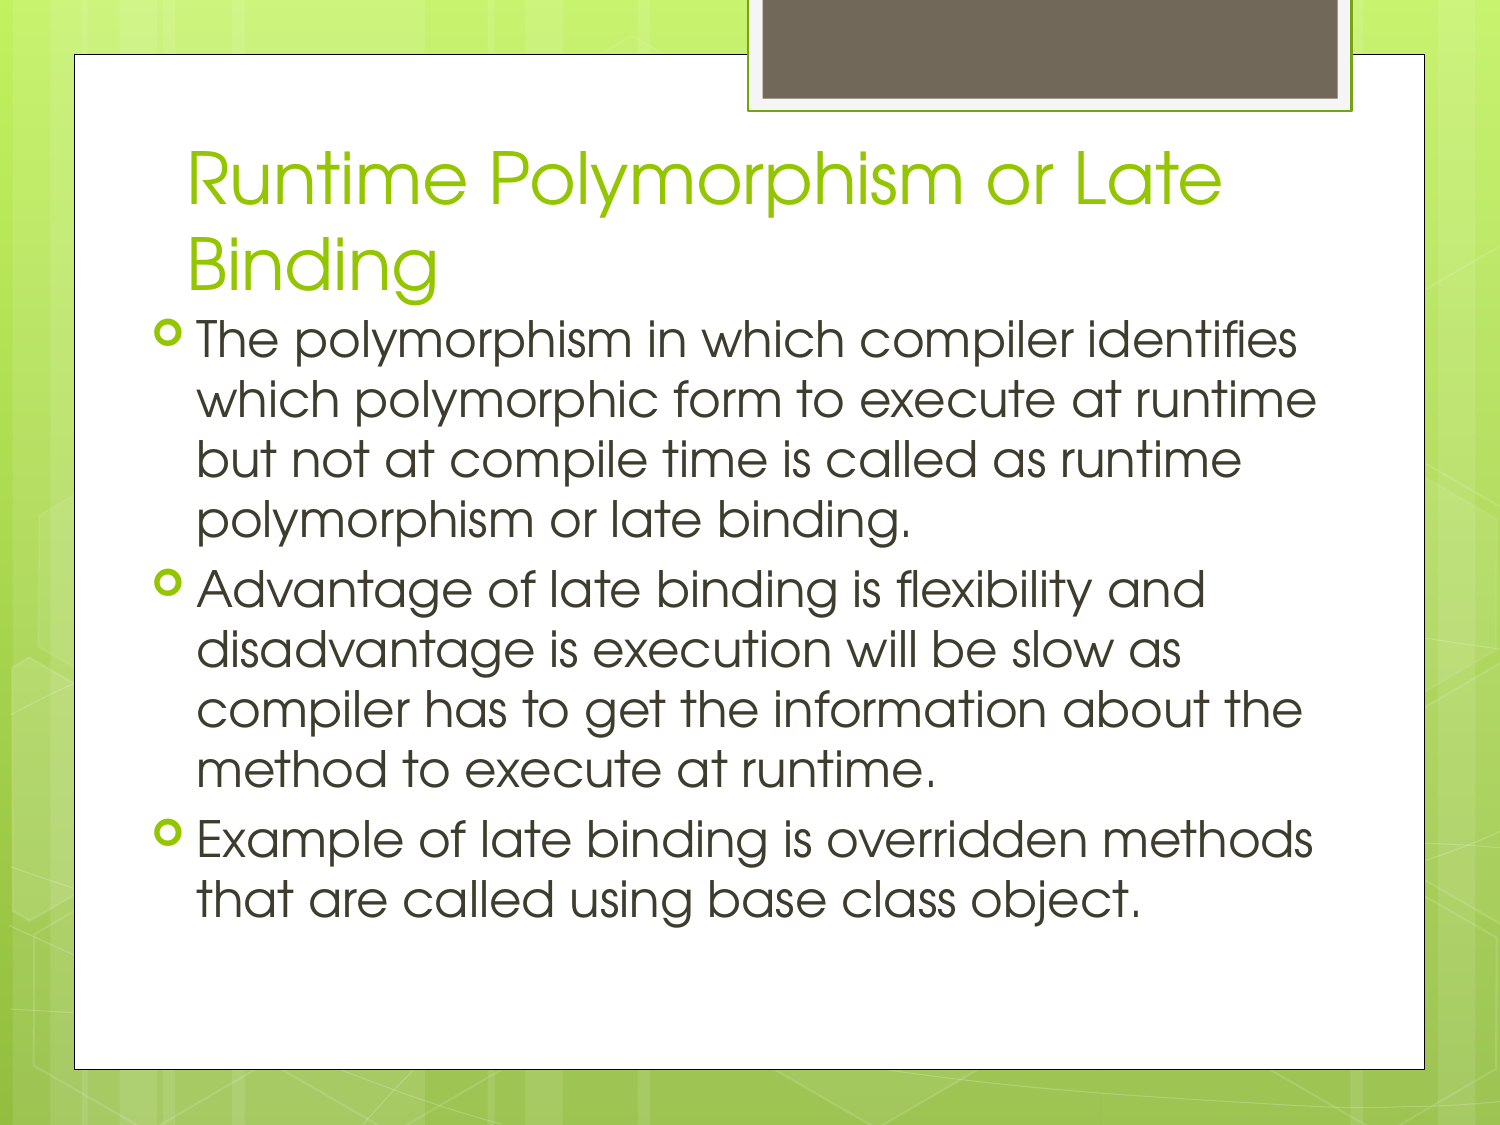

# Runtime Polymorphism or Late Binding
The polymorphism in which compiler identifies which polymorphic form to execute at runtime but not at compile time is called as runtime polymorphism or late binding.
Advantage of late binding is flexibility and disadvantage is execution will be slow as compiler has to get the information about the method to execute at runtime.
Example of late binding is overridden methods that are called using base class object.